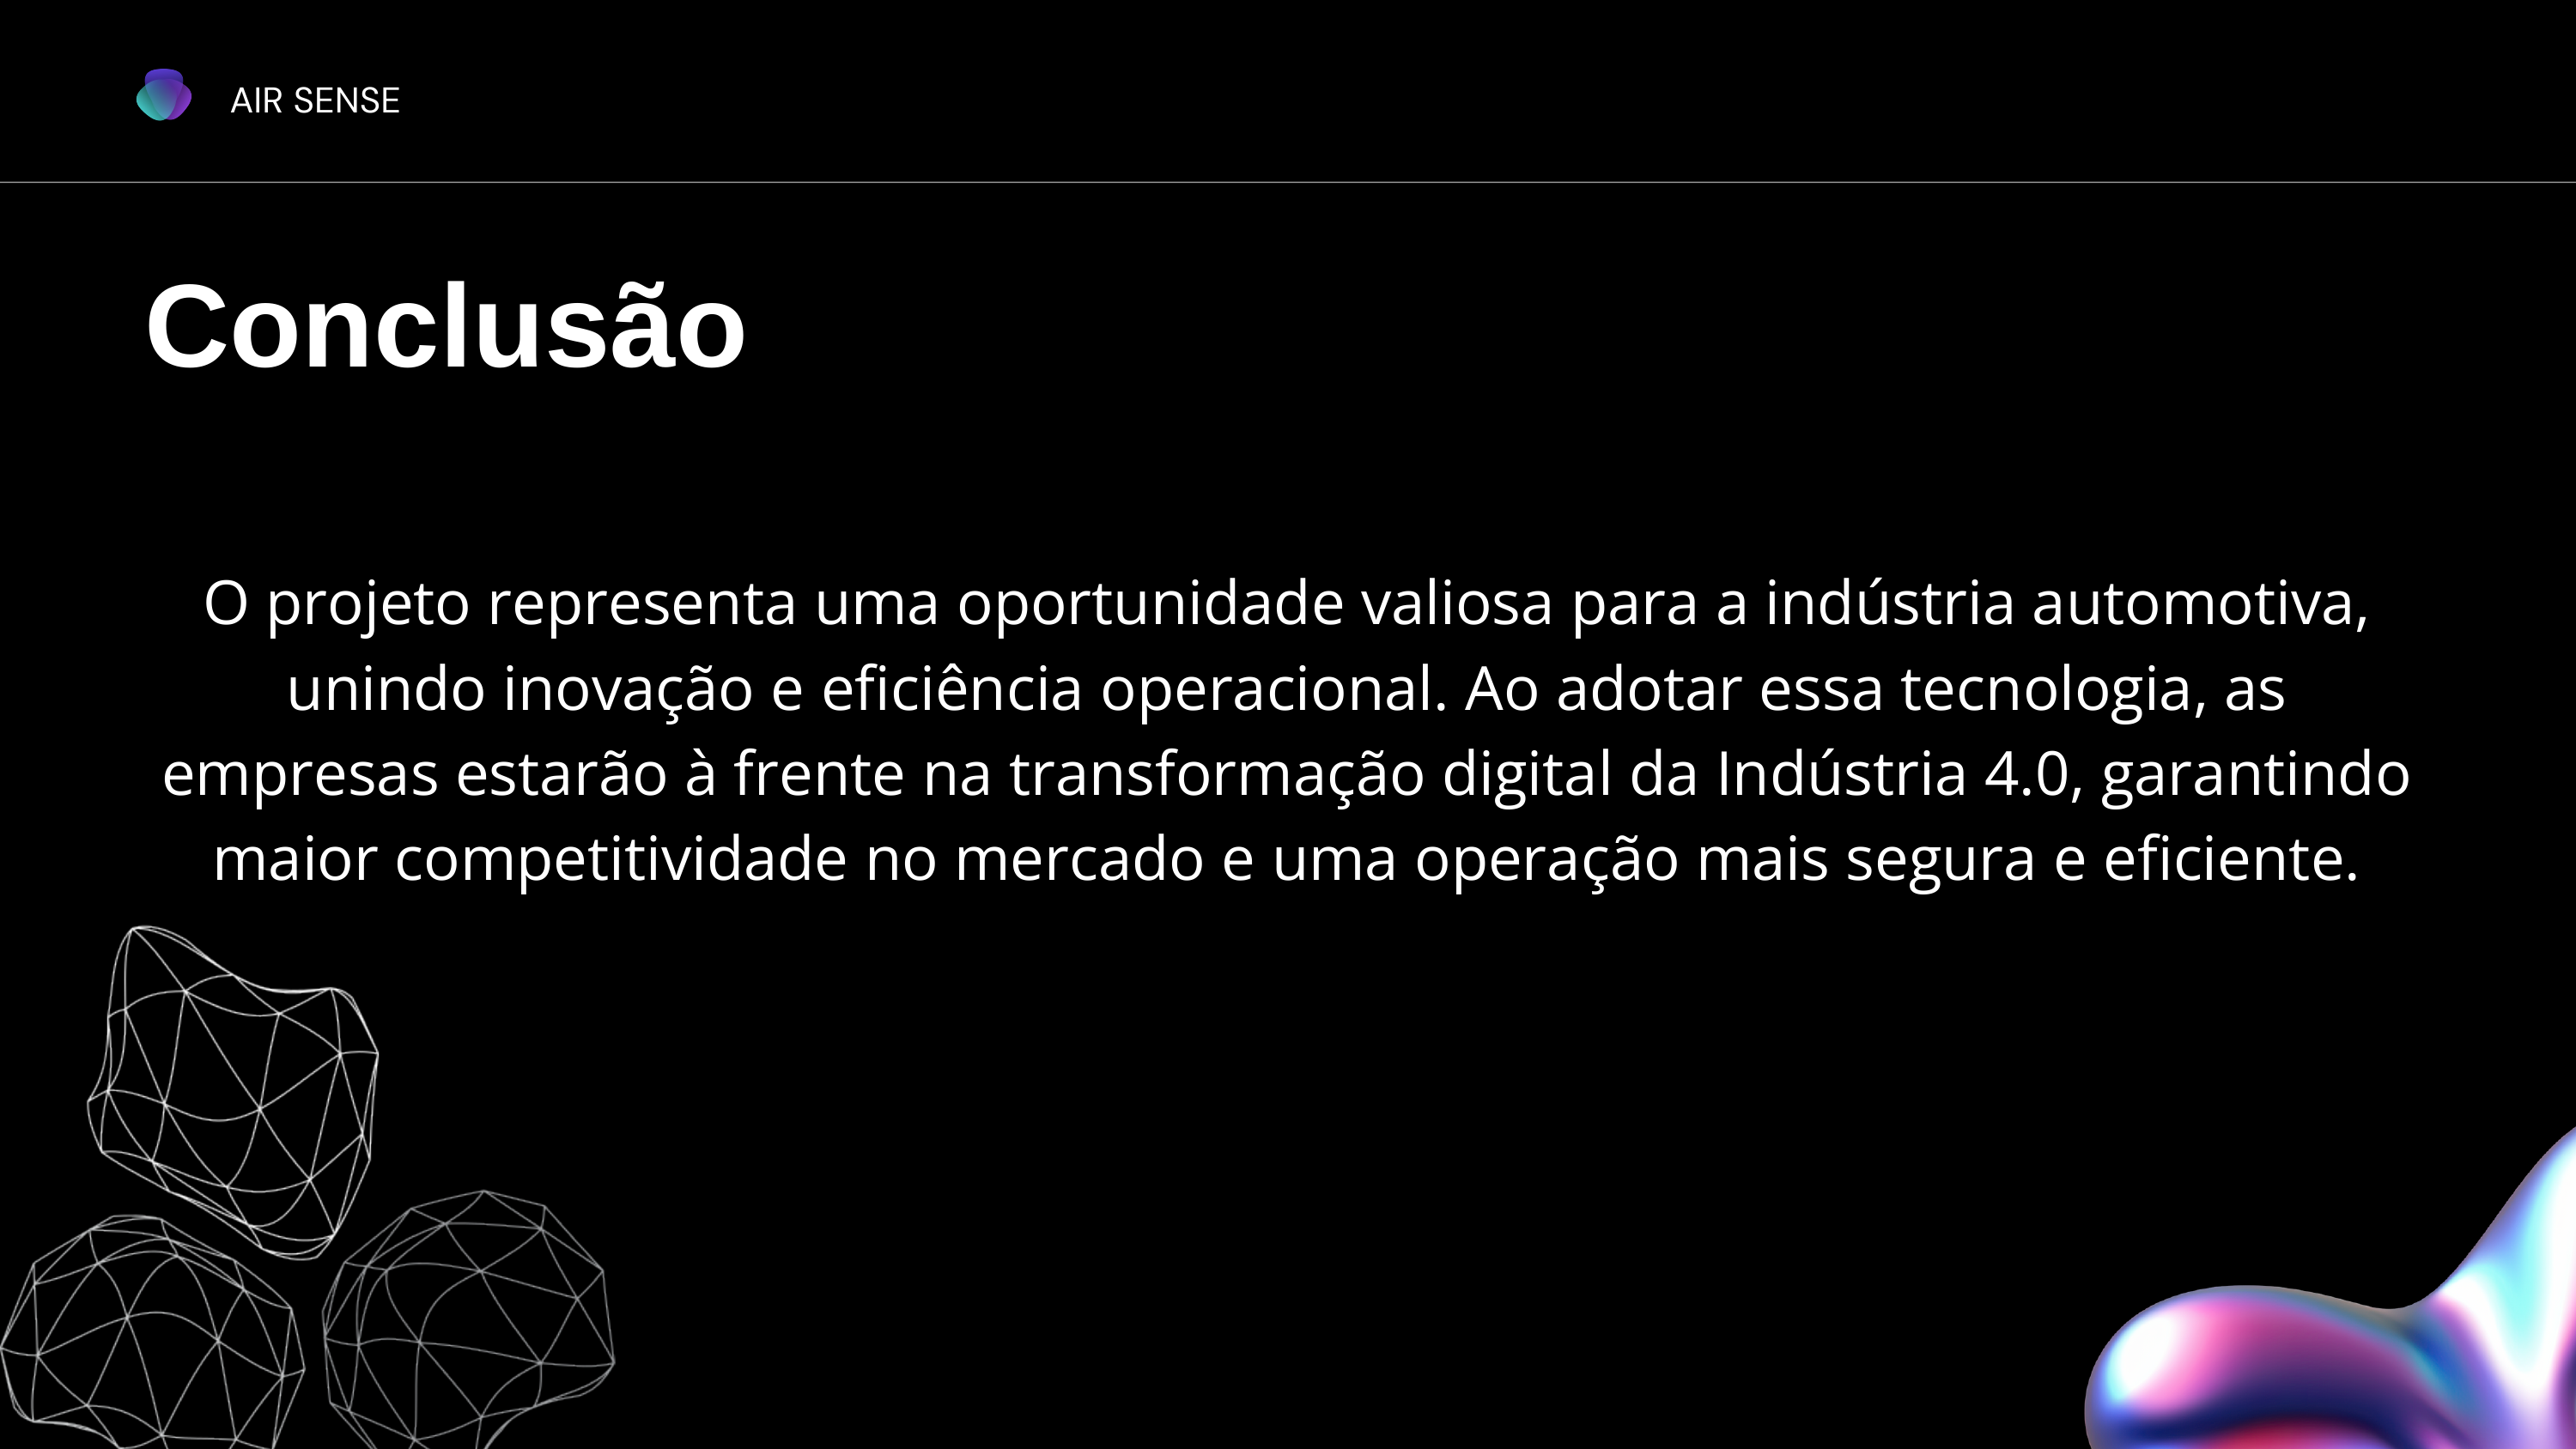

AIR SENSE

Conclusão
O projeto representa uma oportunidade valiosa para a indústria automotiva, unindo inovação e eficiência operacional. Ao adotar essa tecnologia, as empresas estarão à frente na transformação digital da Indústria 4.0, garantindo maior competitividade no mercado e uma operação mais segura e eficiente.